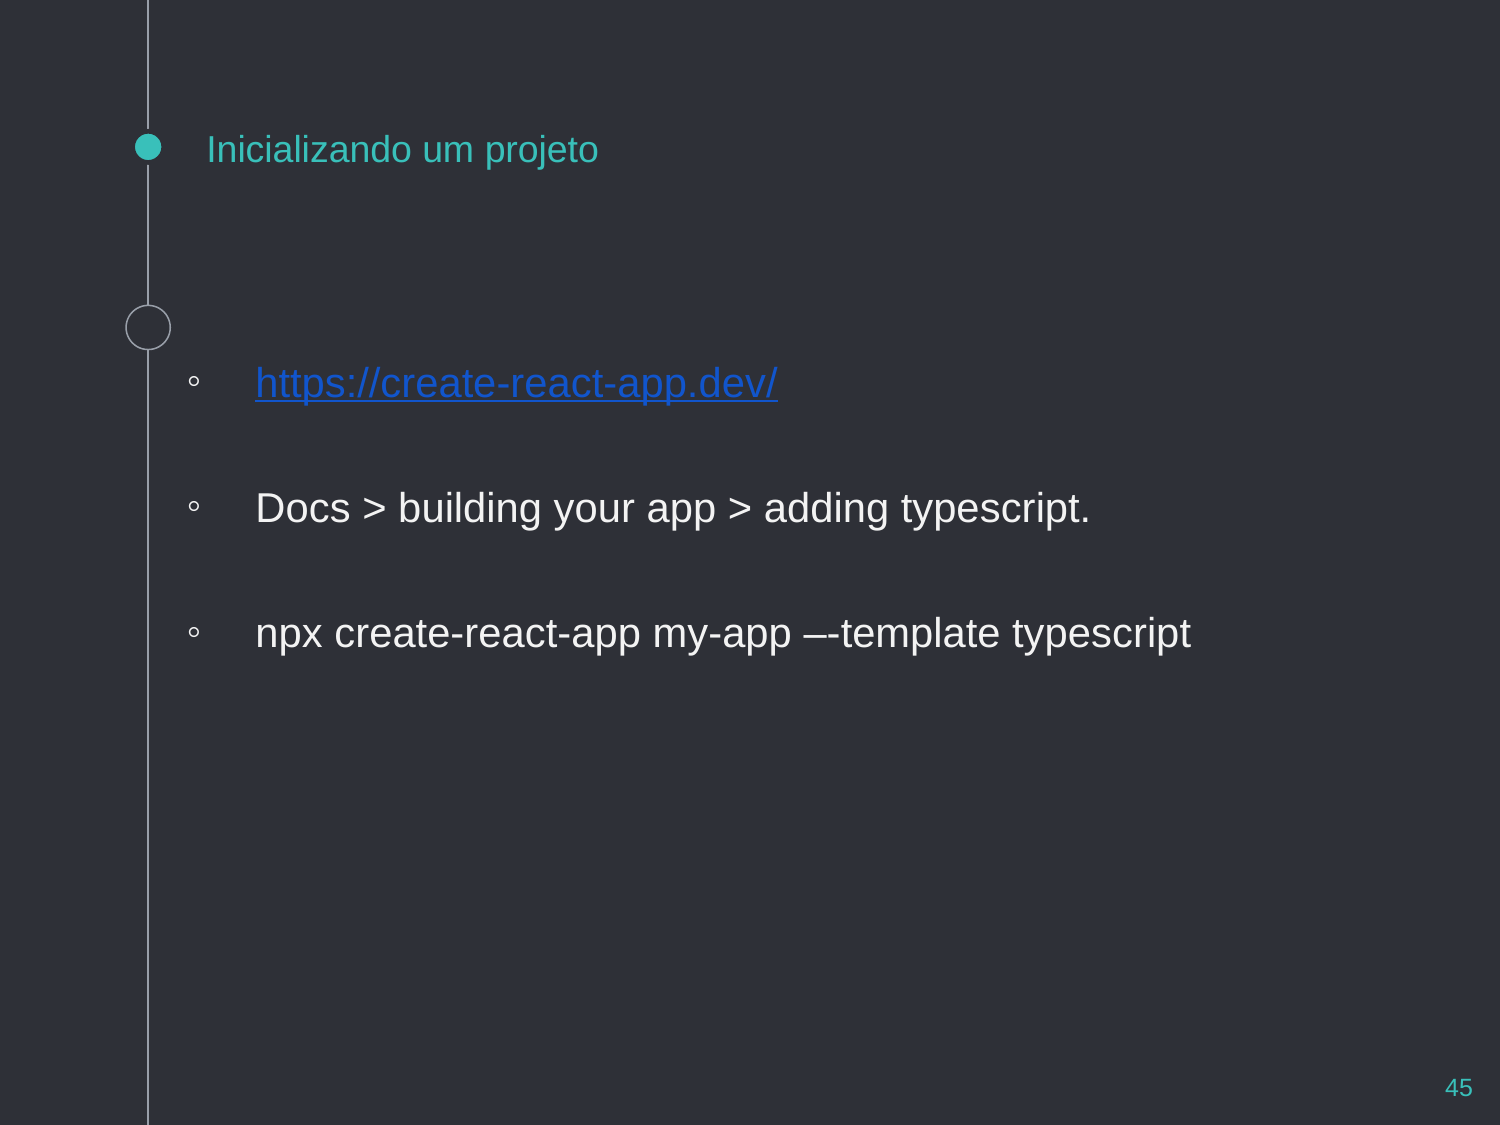

# Inicializando um projeto
https://create-react-app.dev/

Docs > building your app > adding typescript.

npx create-react-app my-app –-template typescript
45